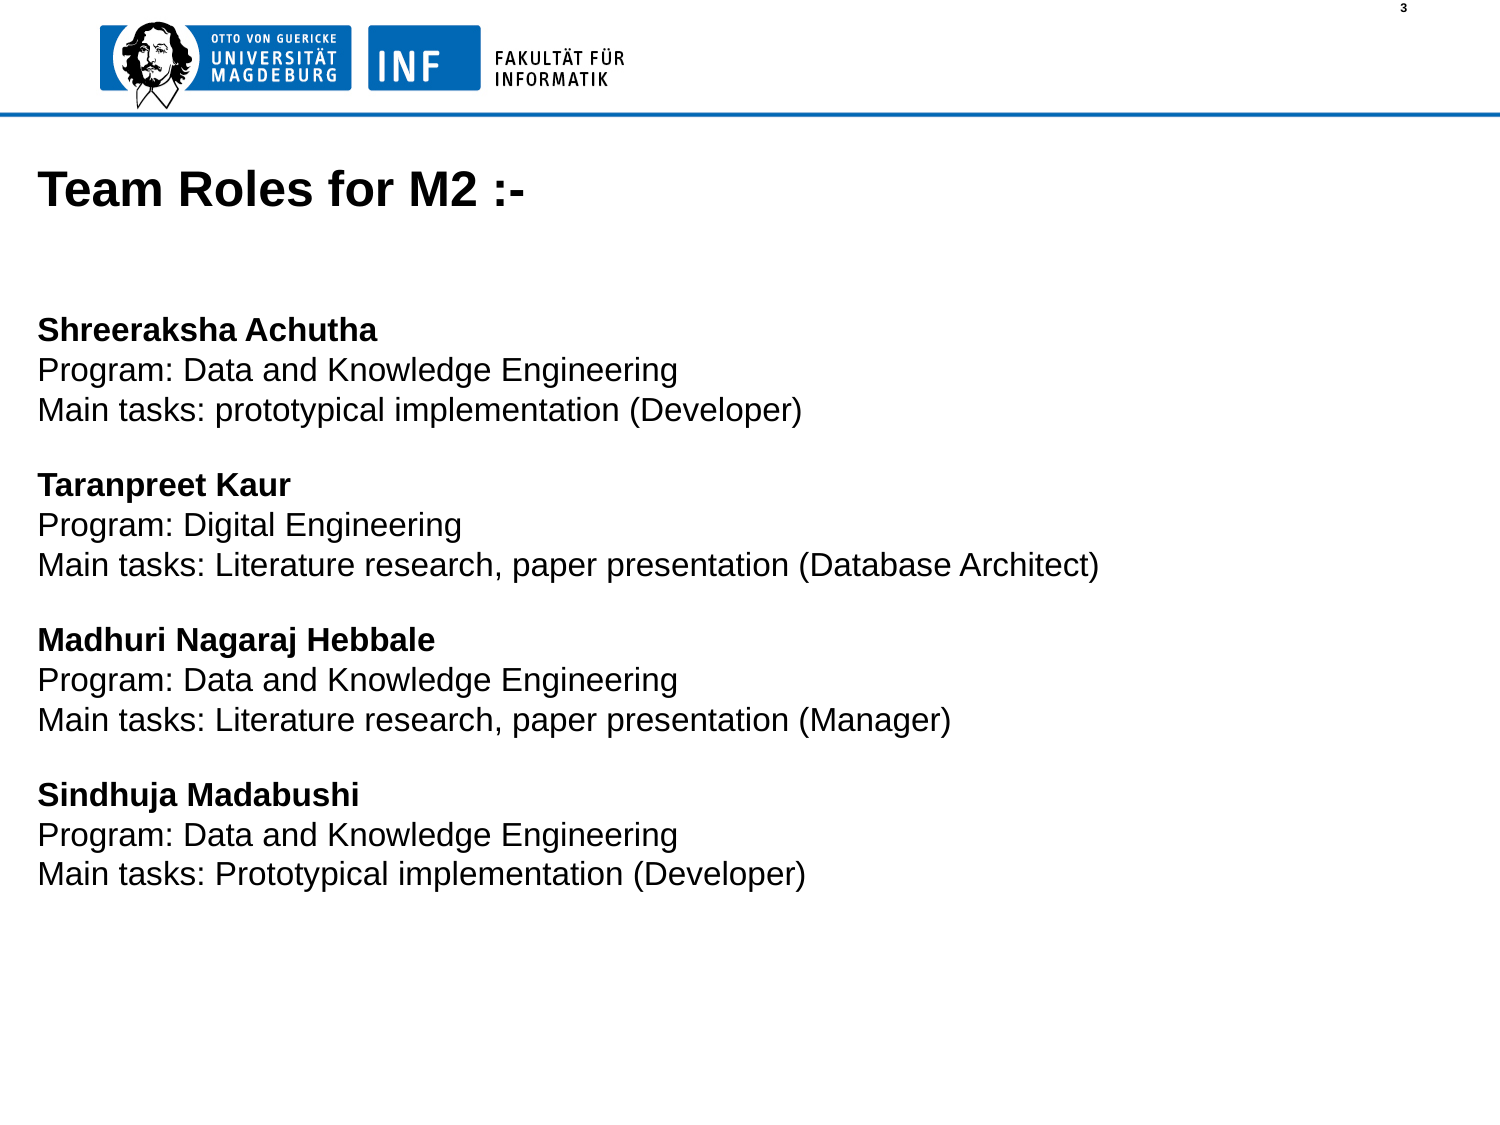

3

Team Roles for M2 :-
Shreeraksha Achutha
Program: Data and Knowledge Engineering
Main tasks: prototypical implementation (Developer)

Taranpreet Kaur
Program: Digital Engineering
Main tasks: Literature research, paper presentation (Database Architect)

Madhuri Nagaraj Hebbale
Program: Data and Knowledge Engineering
Main tasks: Literature research, paper presentation (Manager)

Sindhuja Madabushi
Program: Data and Knowledge Engineering
Main tasks: Prototypical implementation (Developer)